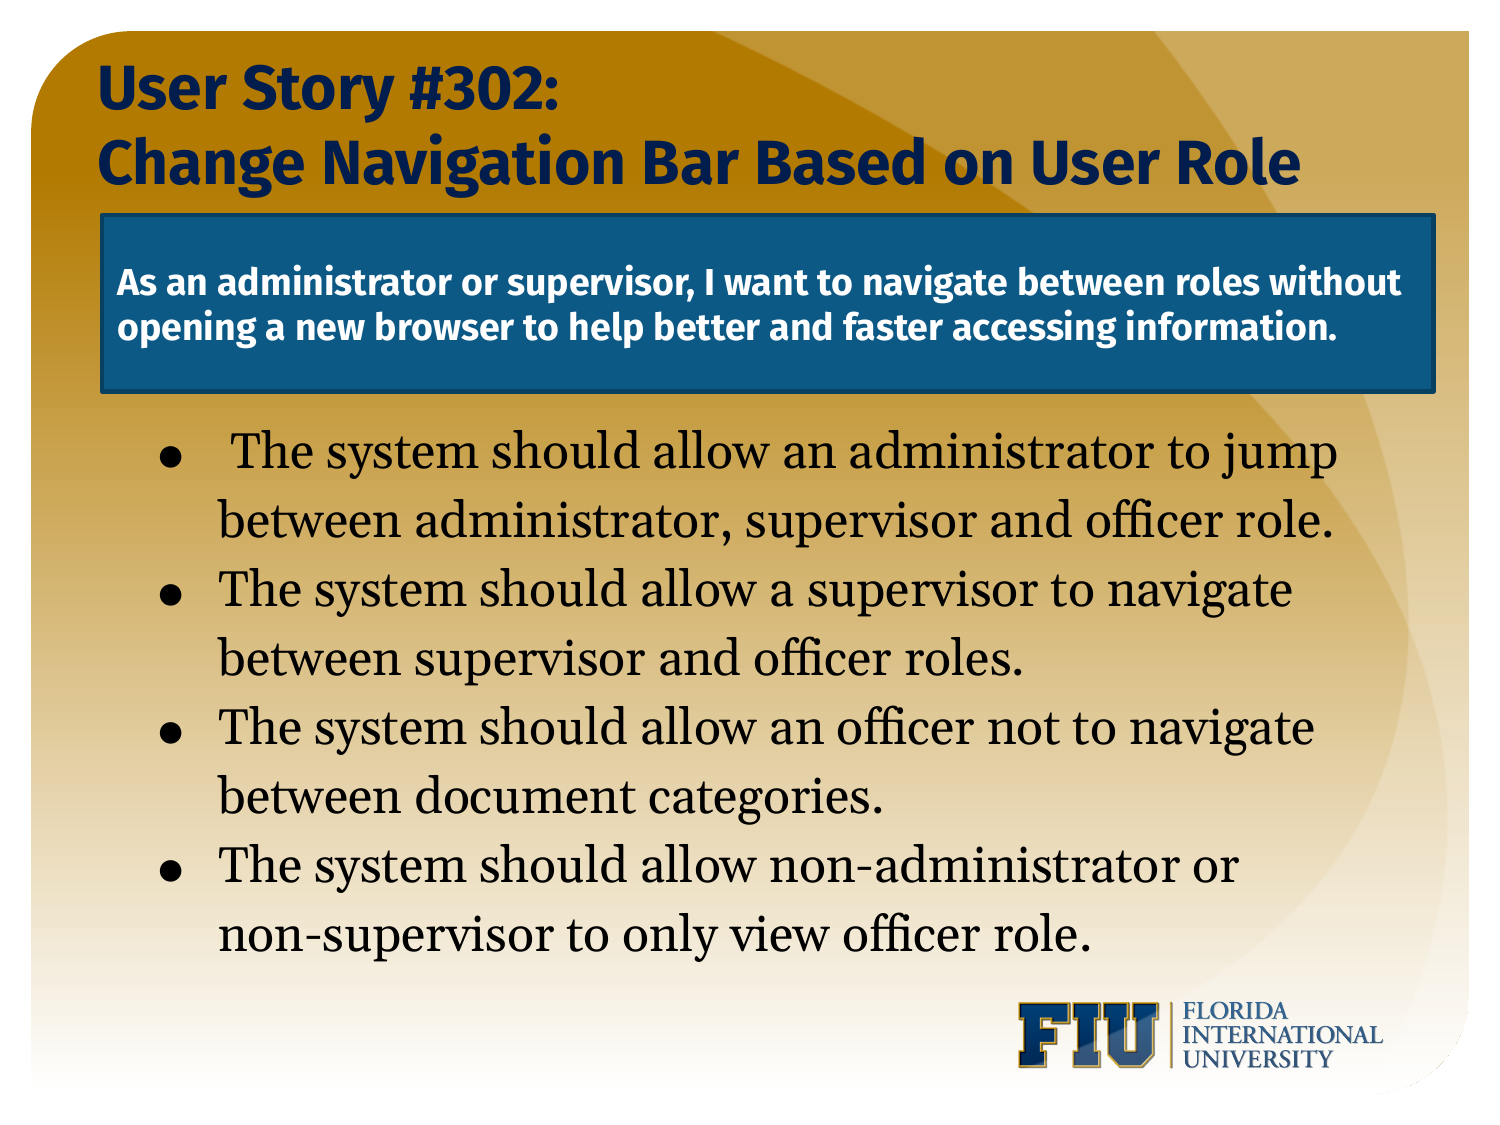

# User Story #302:
Change Navigation Bar Based on User Role
As an administrator or supervisor, I want to navigate between roles without opening a new browser to help better and faster accessing information.
 The system should allow an administrator to jump between administrator, supervisor and officer role.
The system should allow a supervisor to navigate between supervisor and officer roles.
The system should allow an officer not to navigate between document categories.
The system should allow non-administrator or non-supervisor to only view officer role.